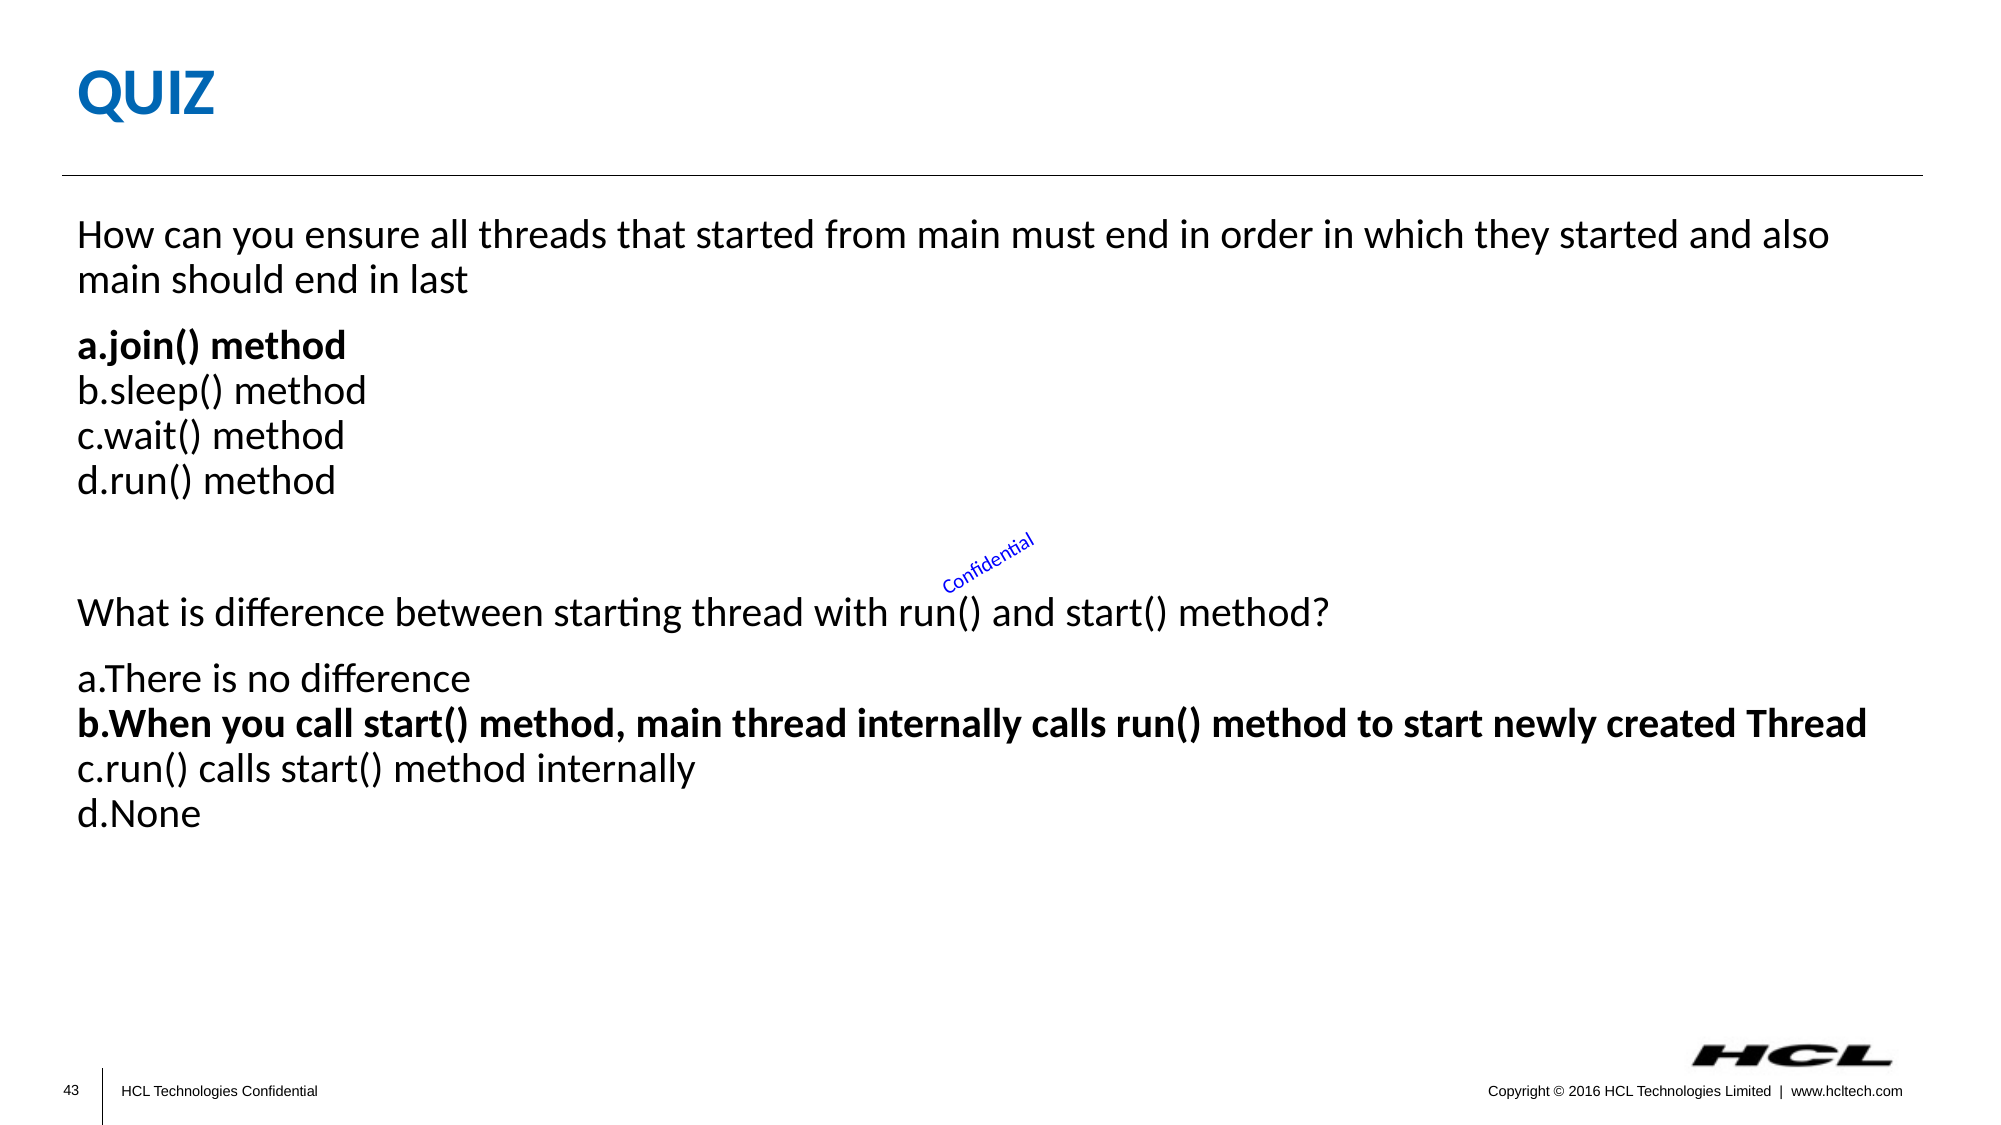

# Quiz
How can you ensure all threads that started from main must end in order in which they started and also main should end in last
a.join() method
b.sleep() method
c.wait() method
d.run() method

What is difference between starting thread with run() and start() method?
a.There is no difference
b.When you call start() method, main thread internally calls run() method to start newly created Thread
c.run() calls start() method internally
d.None